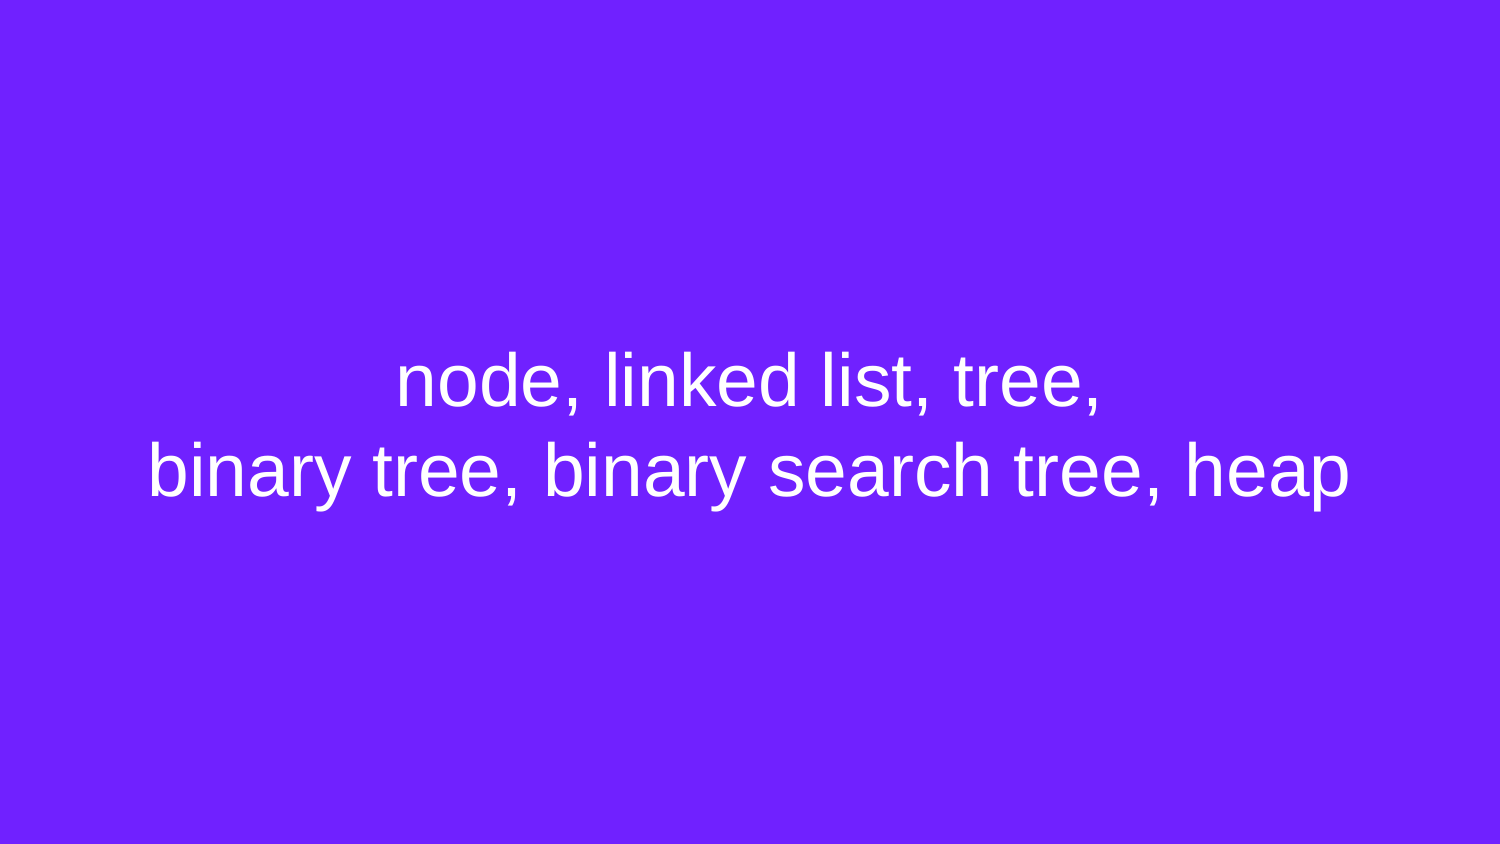

# node, linked list, tree, binary tree, binary search tree, heap